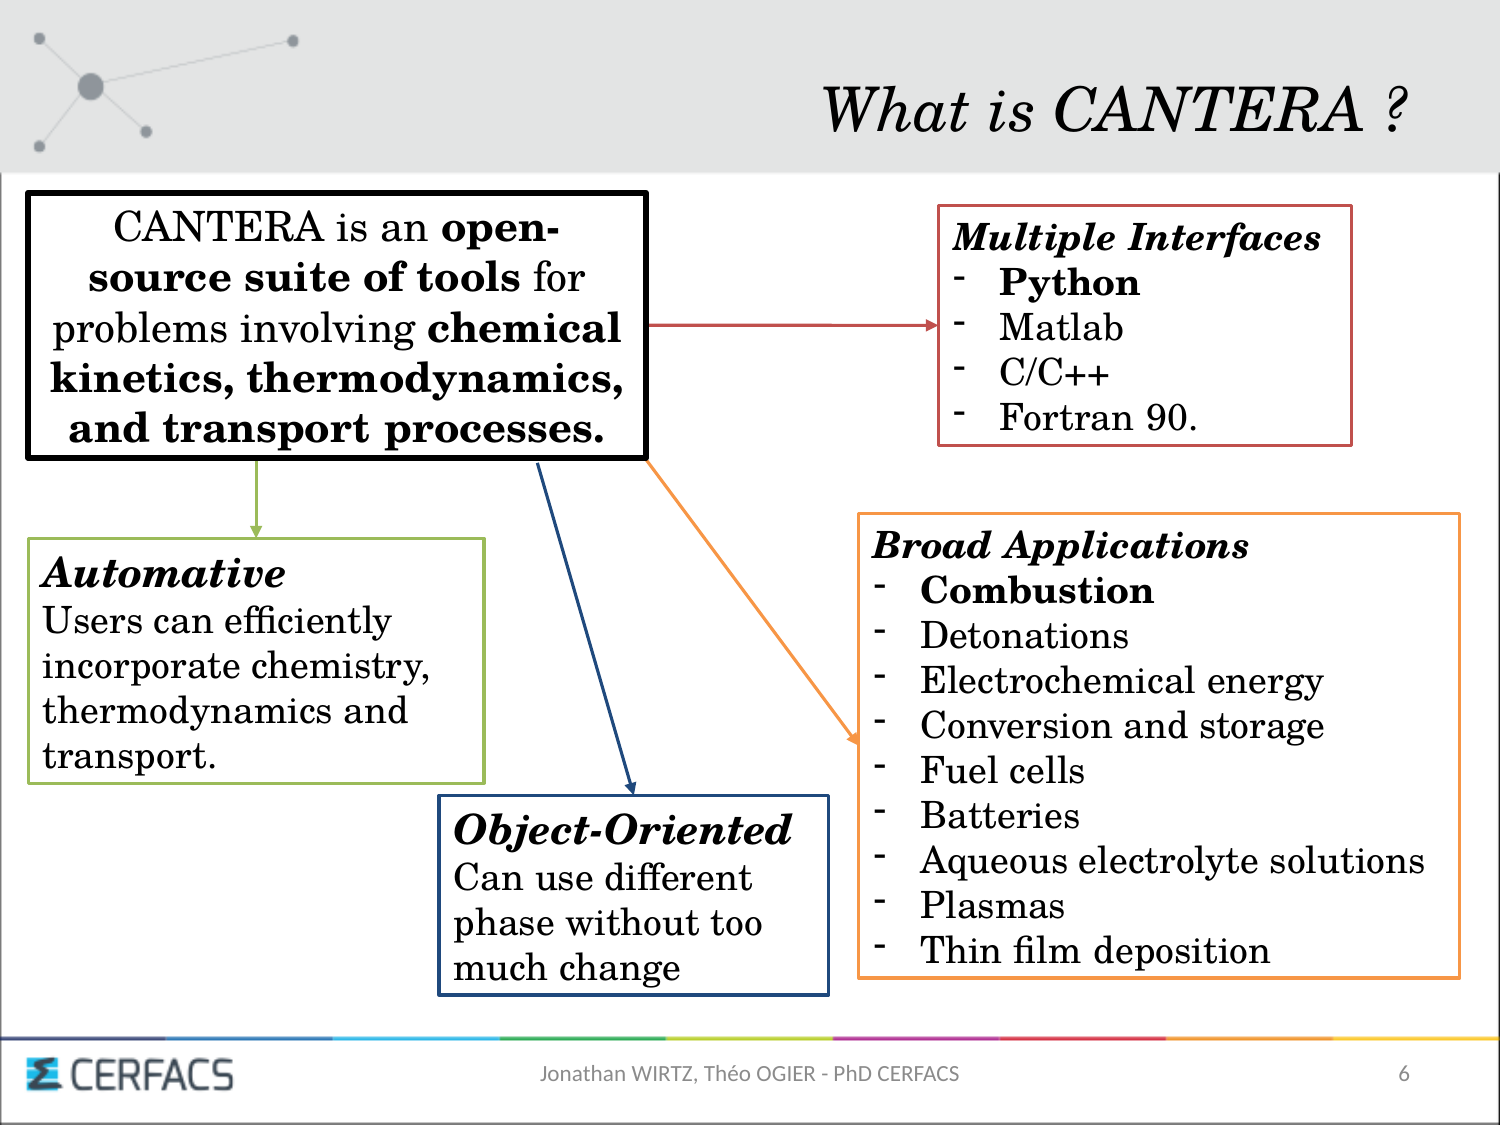

# What is CANTERA ?
CANTERA is an open-source suite of tools for problems involving chemical kinetics, thermodynamics, and transport processes.
Multiple Interfaces
Python
Matlab
C/C++
Fortran 90.
Broad Applications
Combustion
Detonations
Electrochemical energy
Conversion and storage
Fuel cells
Batteries
Aqueous electrolyte solutions
Plasmas
Thin film deposition
Automative
Users can efficiently incorporate chemistry, thermodynamics and transport.
Object-Oriented
Can use different phase without too much change
Jonathan WIRTZ, Théo OGIER - PhD CERFACS
6